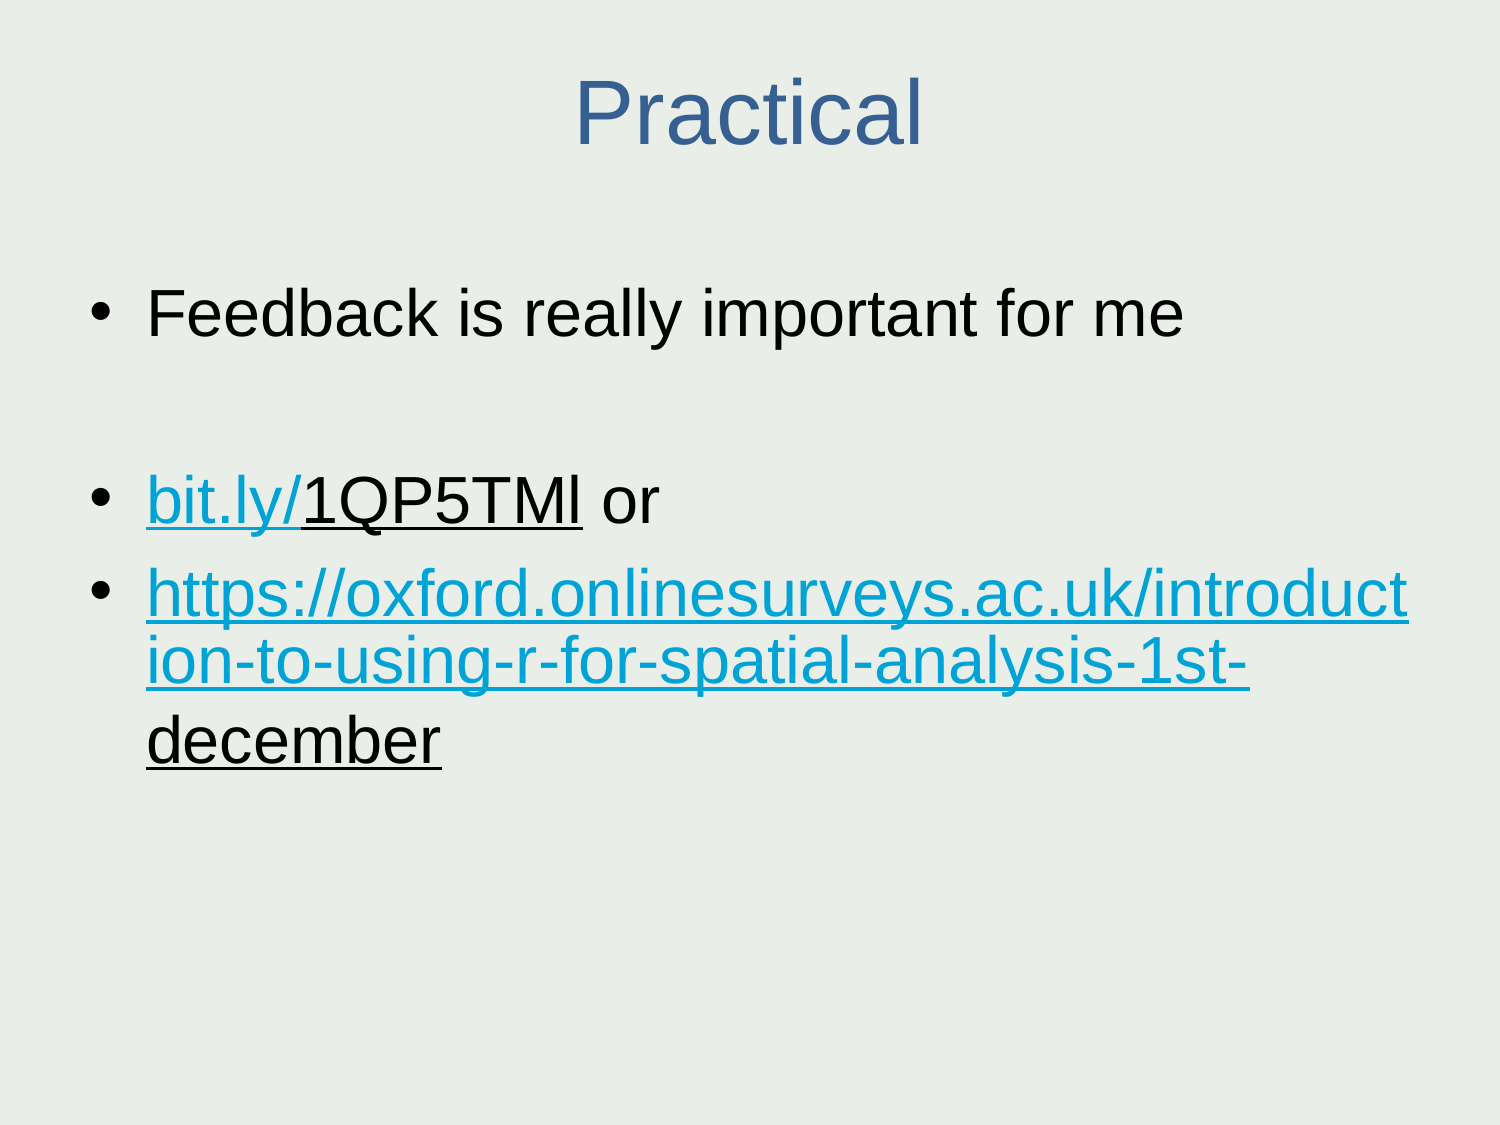

# Practical
Feedback is really important for me

bit.ly/1QP5TMl or
https://oxford.onlinesurveys.ac.uk/introduction-to-using-r-for-spatial-analysis-1st-december